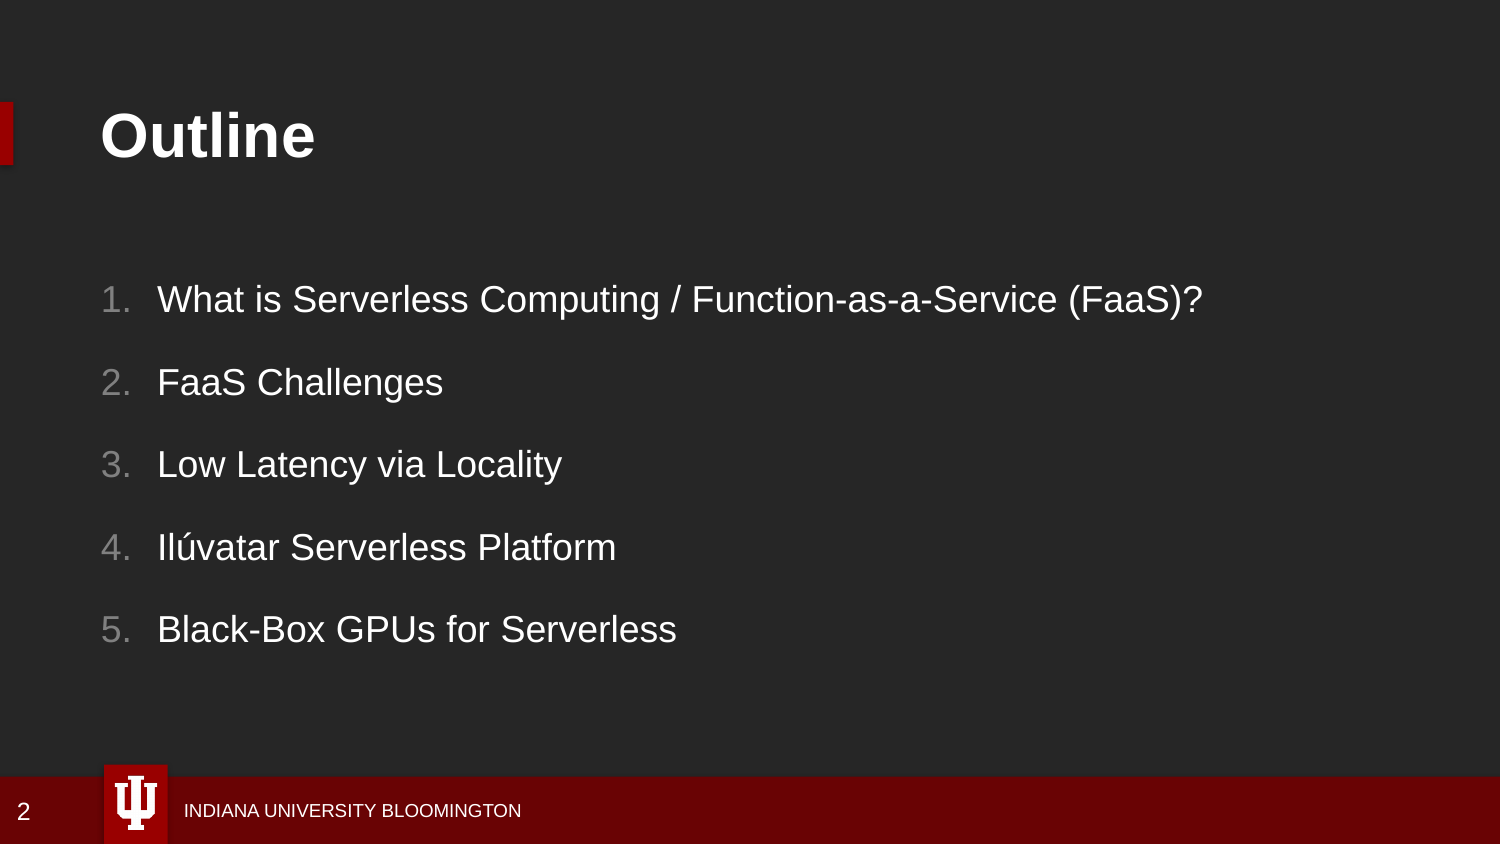

# Outline
What is Serverless Computing / Function-as-a-Service (FaaS)?
FaaS Challenges
Low Latency via Locality
Ilúvatar Serverless Platform
Black-Box GPUs for Serverless
2